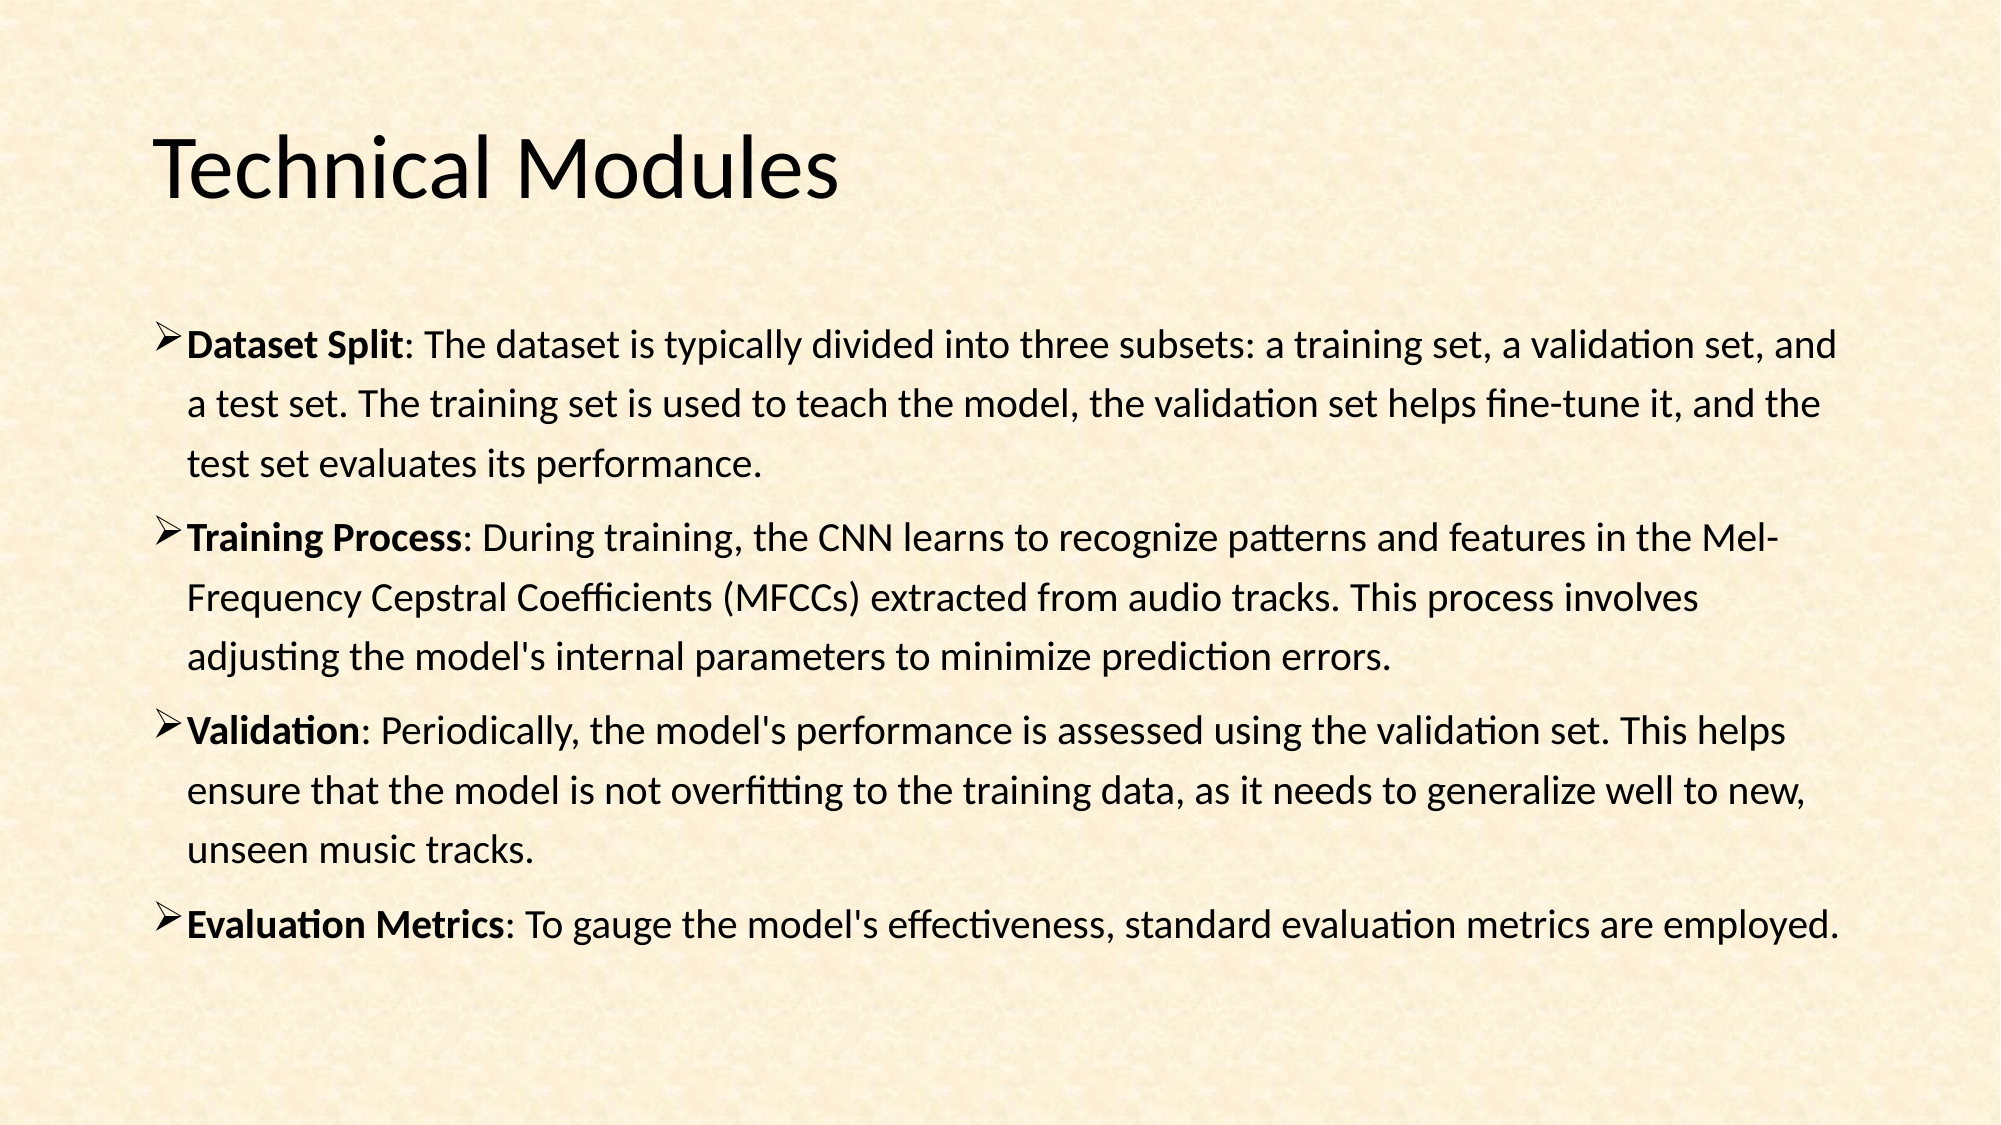

# Technical Modules
Dataset Split: The dataset is typically divided into three subsets: a training set, a validation set, and a test set. The training set is used to teach the model, the validation set helps fine-tune it, and the test set evaluates its performance.
Training Process: During training, the CNN learns to recognize patterns and features in the Mel-Frequency Cepstral Coefficients (MFCCs) extracted from audio tracks. This process involves adjusting the model's internal parameters to minimize prediction errors.
Validation: Periodically, the model's performance is assessed using the validation set. This helps ensure that the model is not overfitting to the training data, as it needs to generalize well to new, unseen music tracks.
Evaluation Metrics: To gauge the model's effectiveness, standard evaluation metrics are employed.